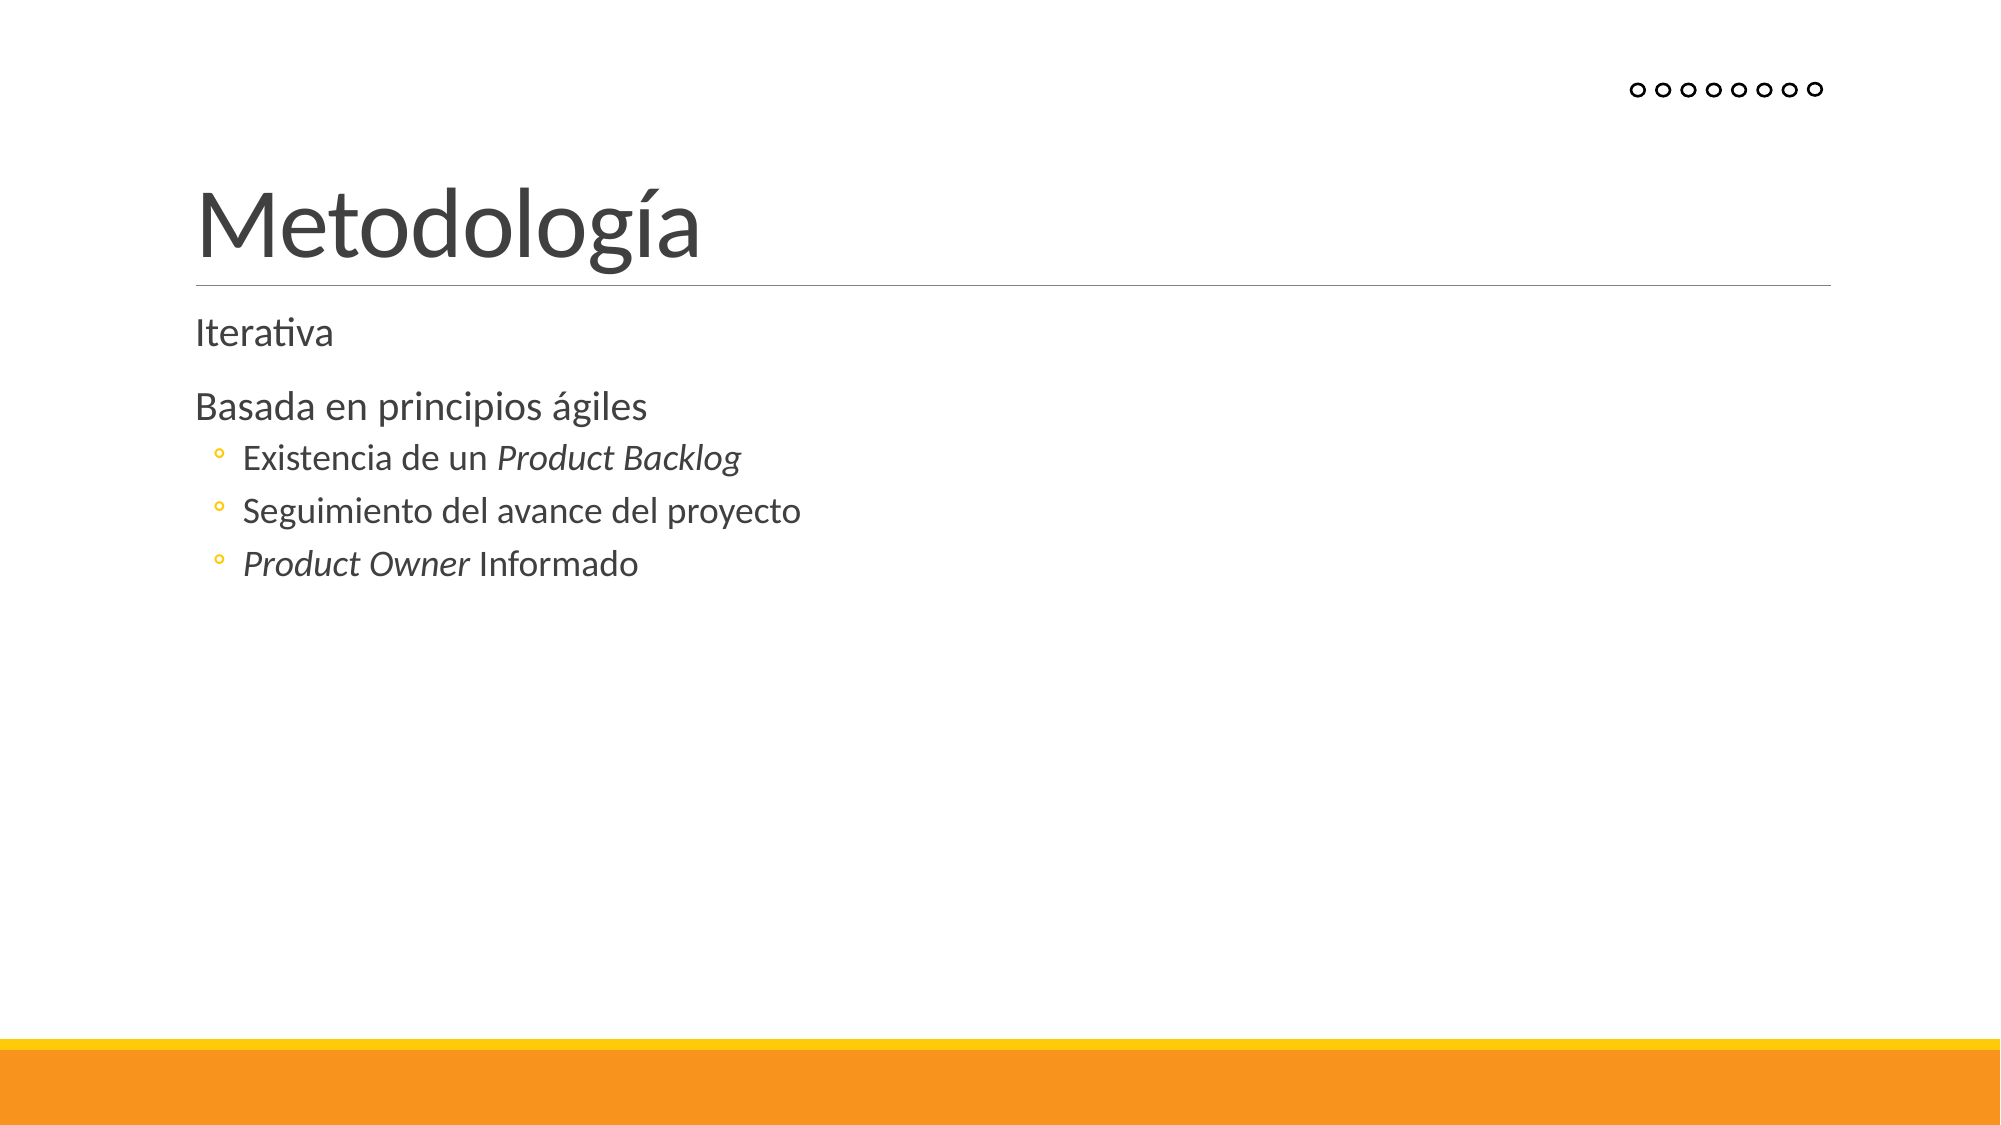

# Metodología

Iterativa
Basada en principios ágiles
Existencia de un Product Backlog
Seguimiento del avance del proyecto
Product Owner Informado